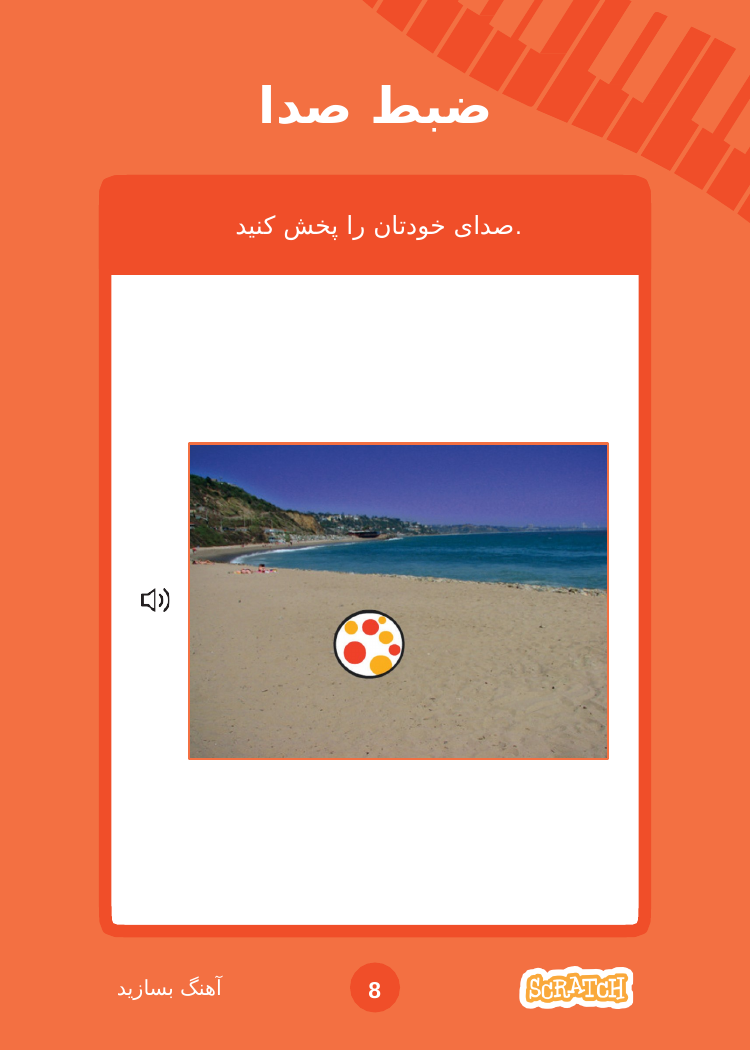

# ضبط صدا

صدای خودتان را پخش کنید.

آهنگ بسازید
8